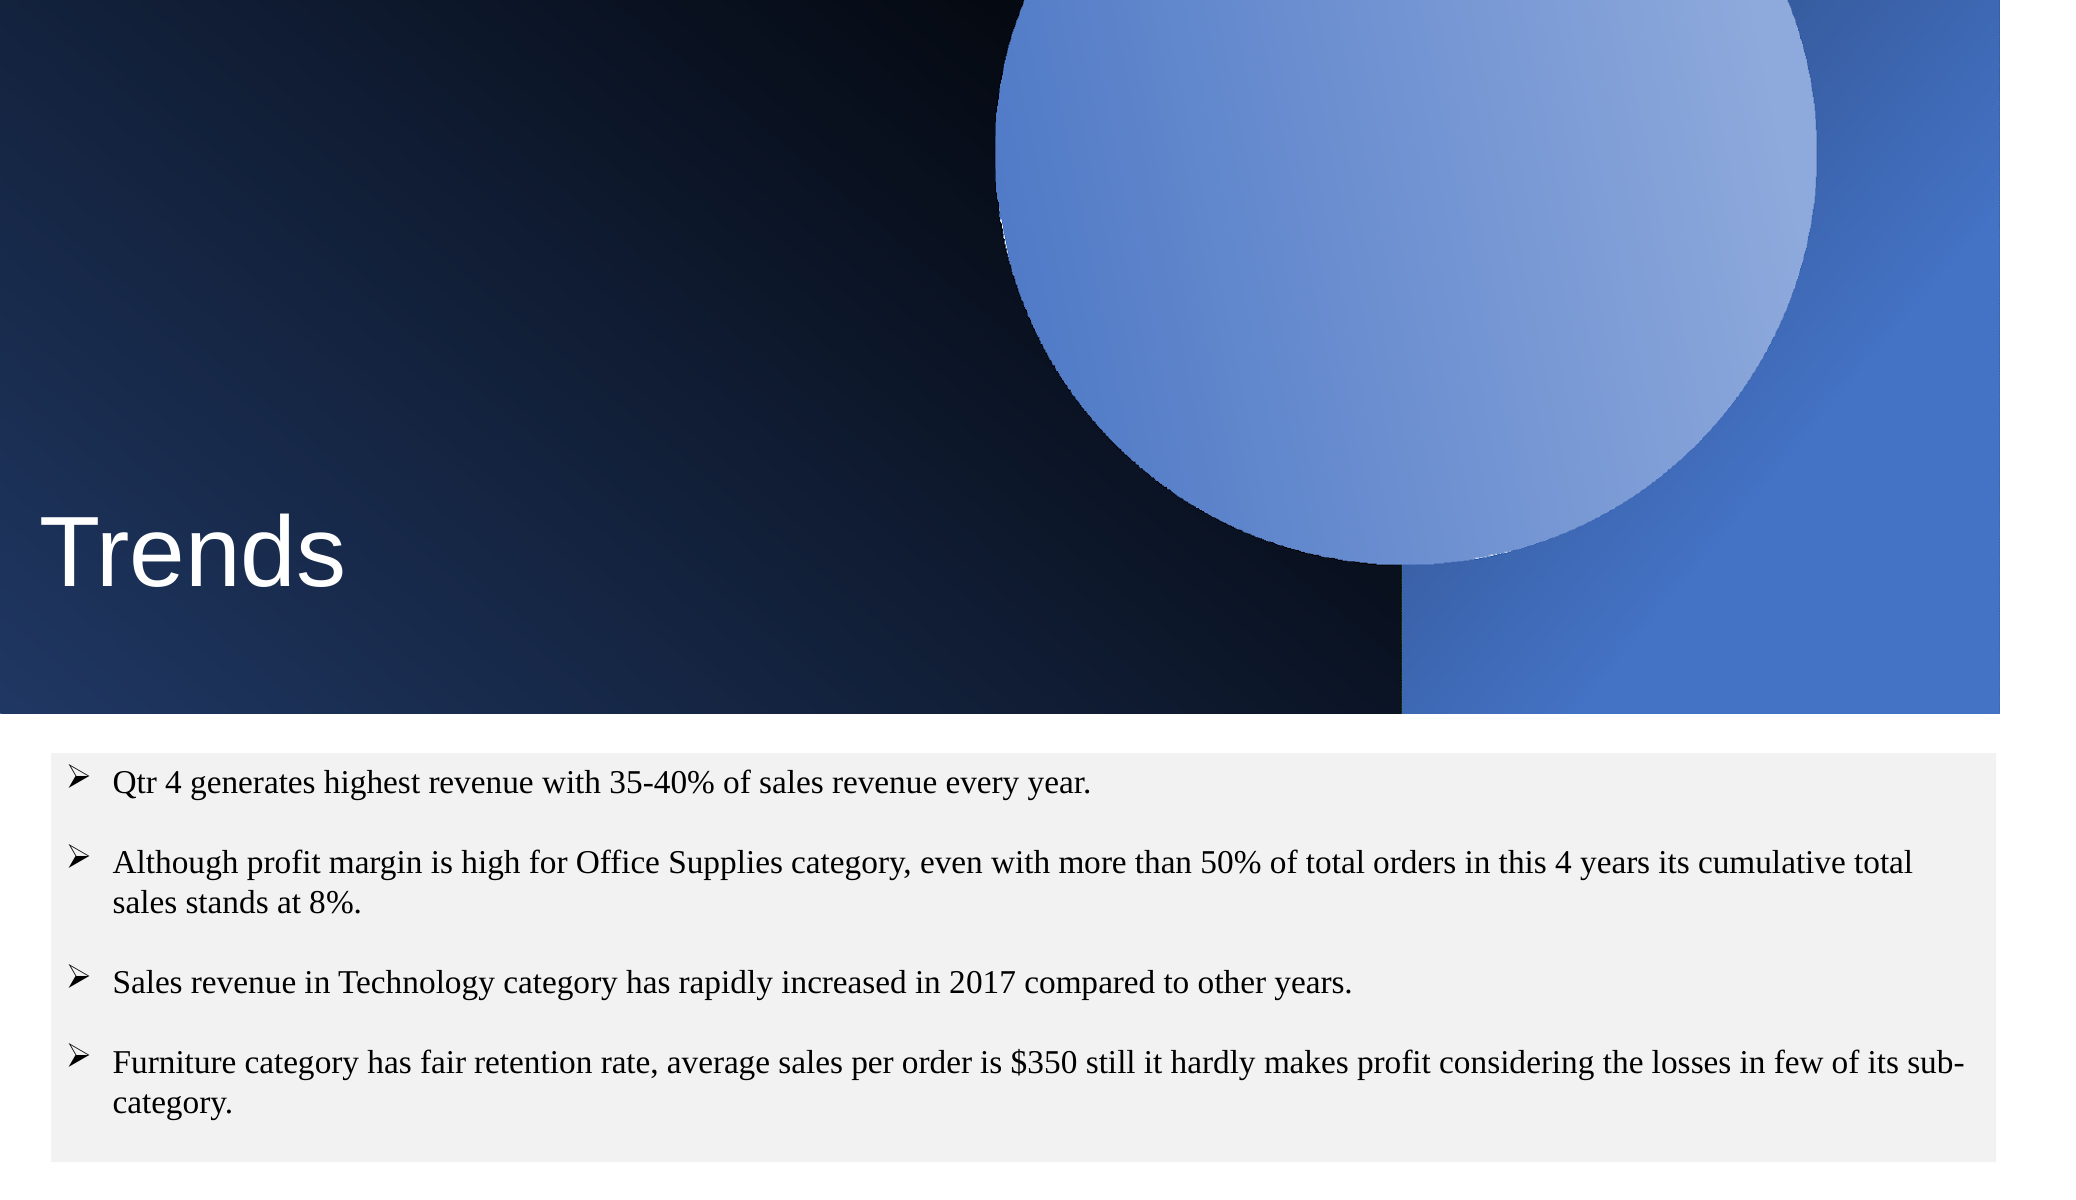

# Trends
Qtr 4 generates highest revenue with 35-40% of sales revenue every year.

Although profit margin is high for Office Supplies category, even with more than 50% of total orders in this 4 years its cumulative total sales stands at 8%.

Sales revenue in Technology category has rapidly increased in 2017 compared to other years.

Furniture category has fair retention rate, average sales per order is $350 still it hardly makes profit considering the losses in few of its sub-category.